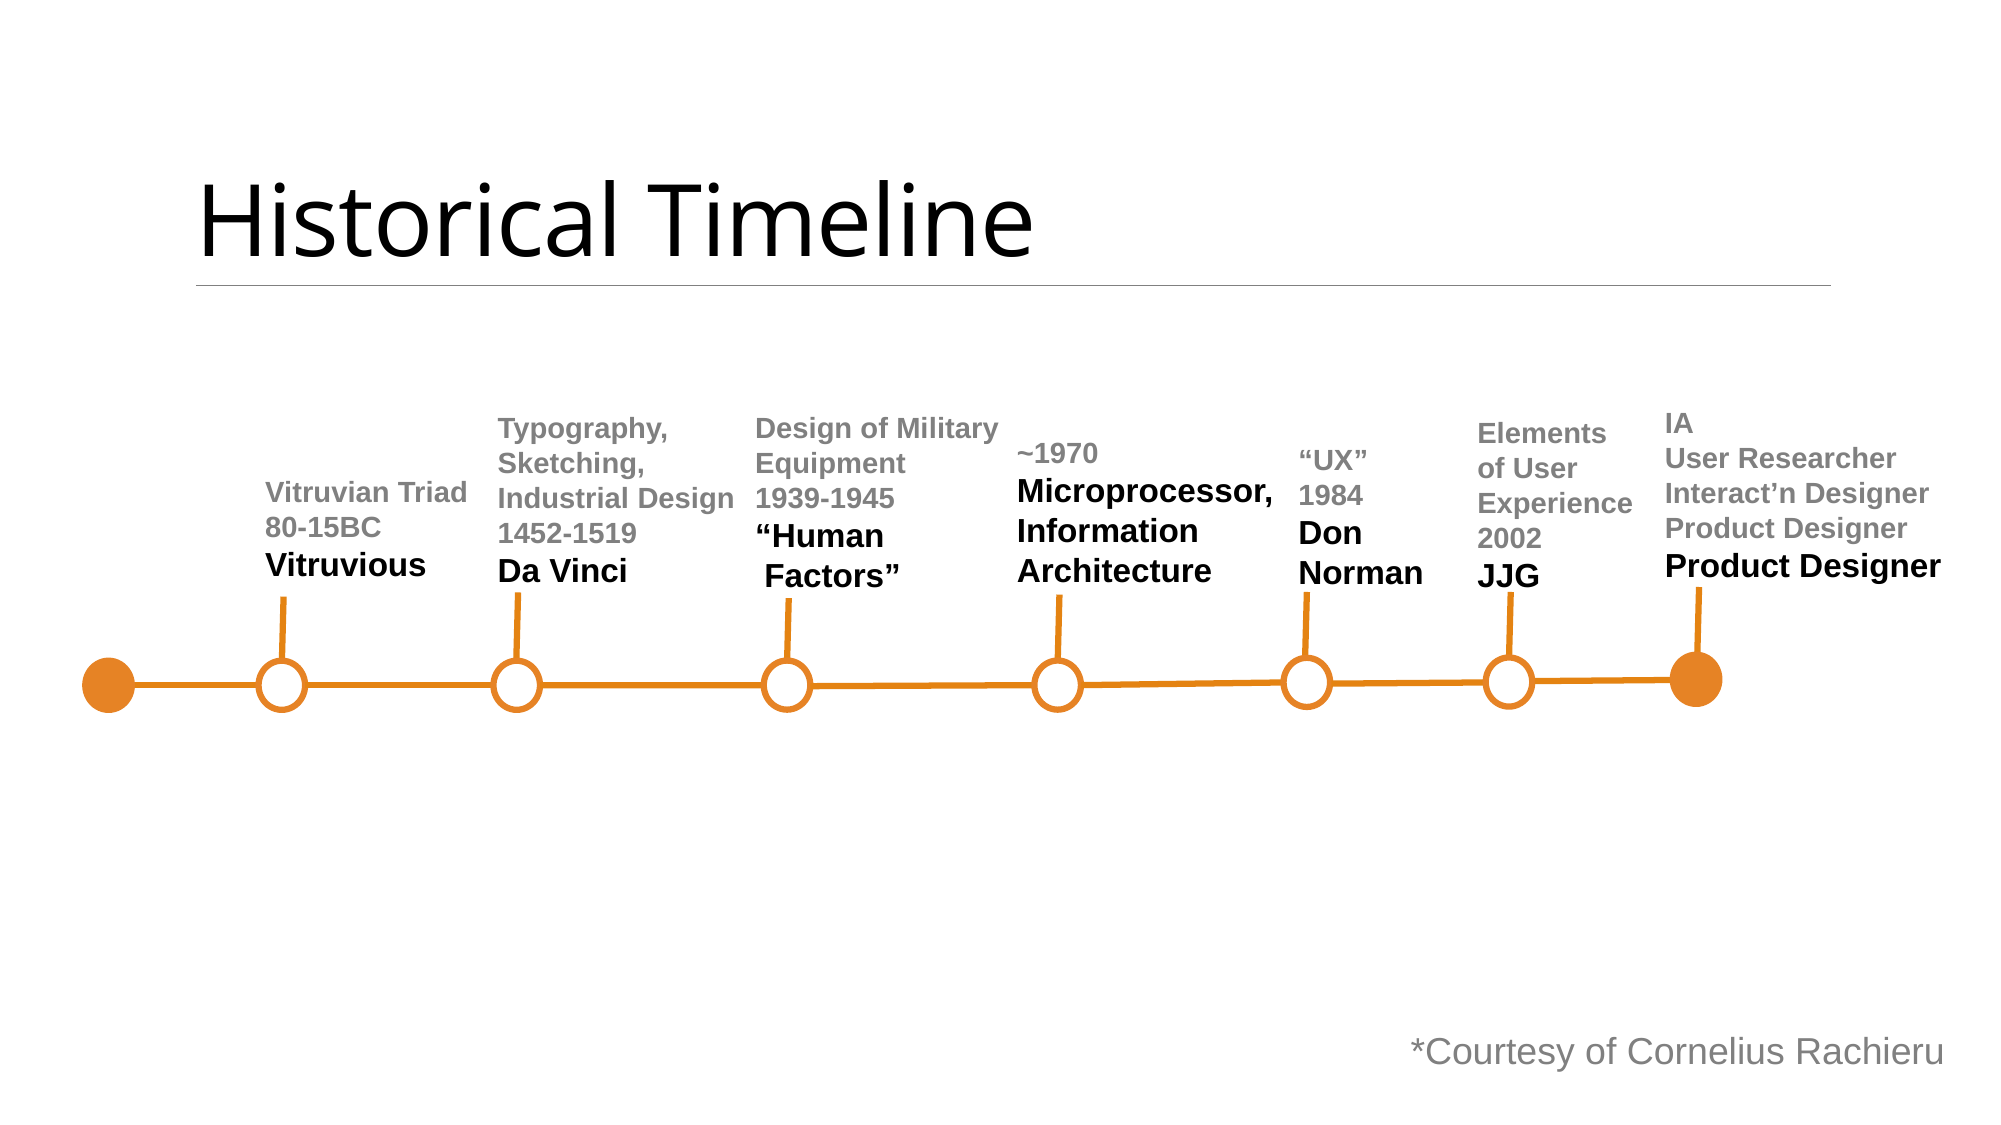

# Historical Timeline
IA
User Researcher
Interact’n Designer
Product Designer
Product Designer
Design of Military Equipment
1939-1945
“Human
 Factors”
Typography, Sketching,
Industrial Design
1452-1519
Da Vinci
Elements
of User
Experience
2002
JJG
~1970
Microprocessor,
Information Architecture
“UX”
1984
Don Norman
Vitruvian Triad
80-15BC
Vitruvious

*Courtesy of Cornelius Rachieru